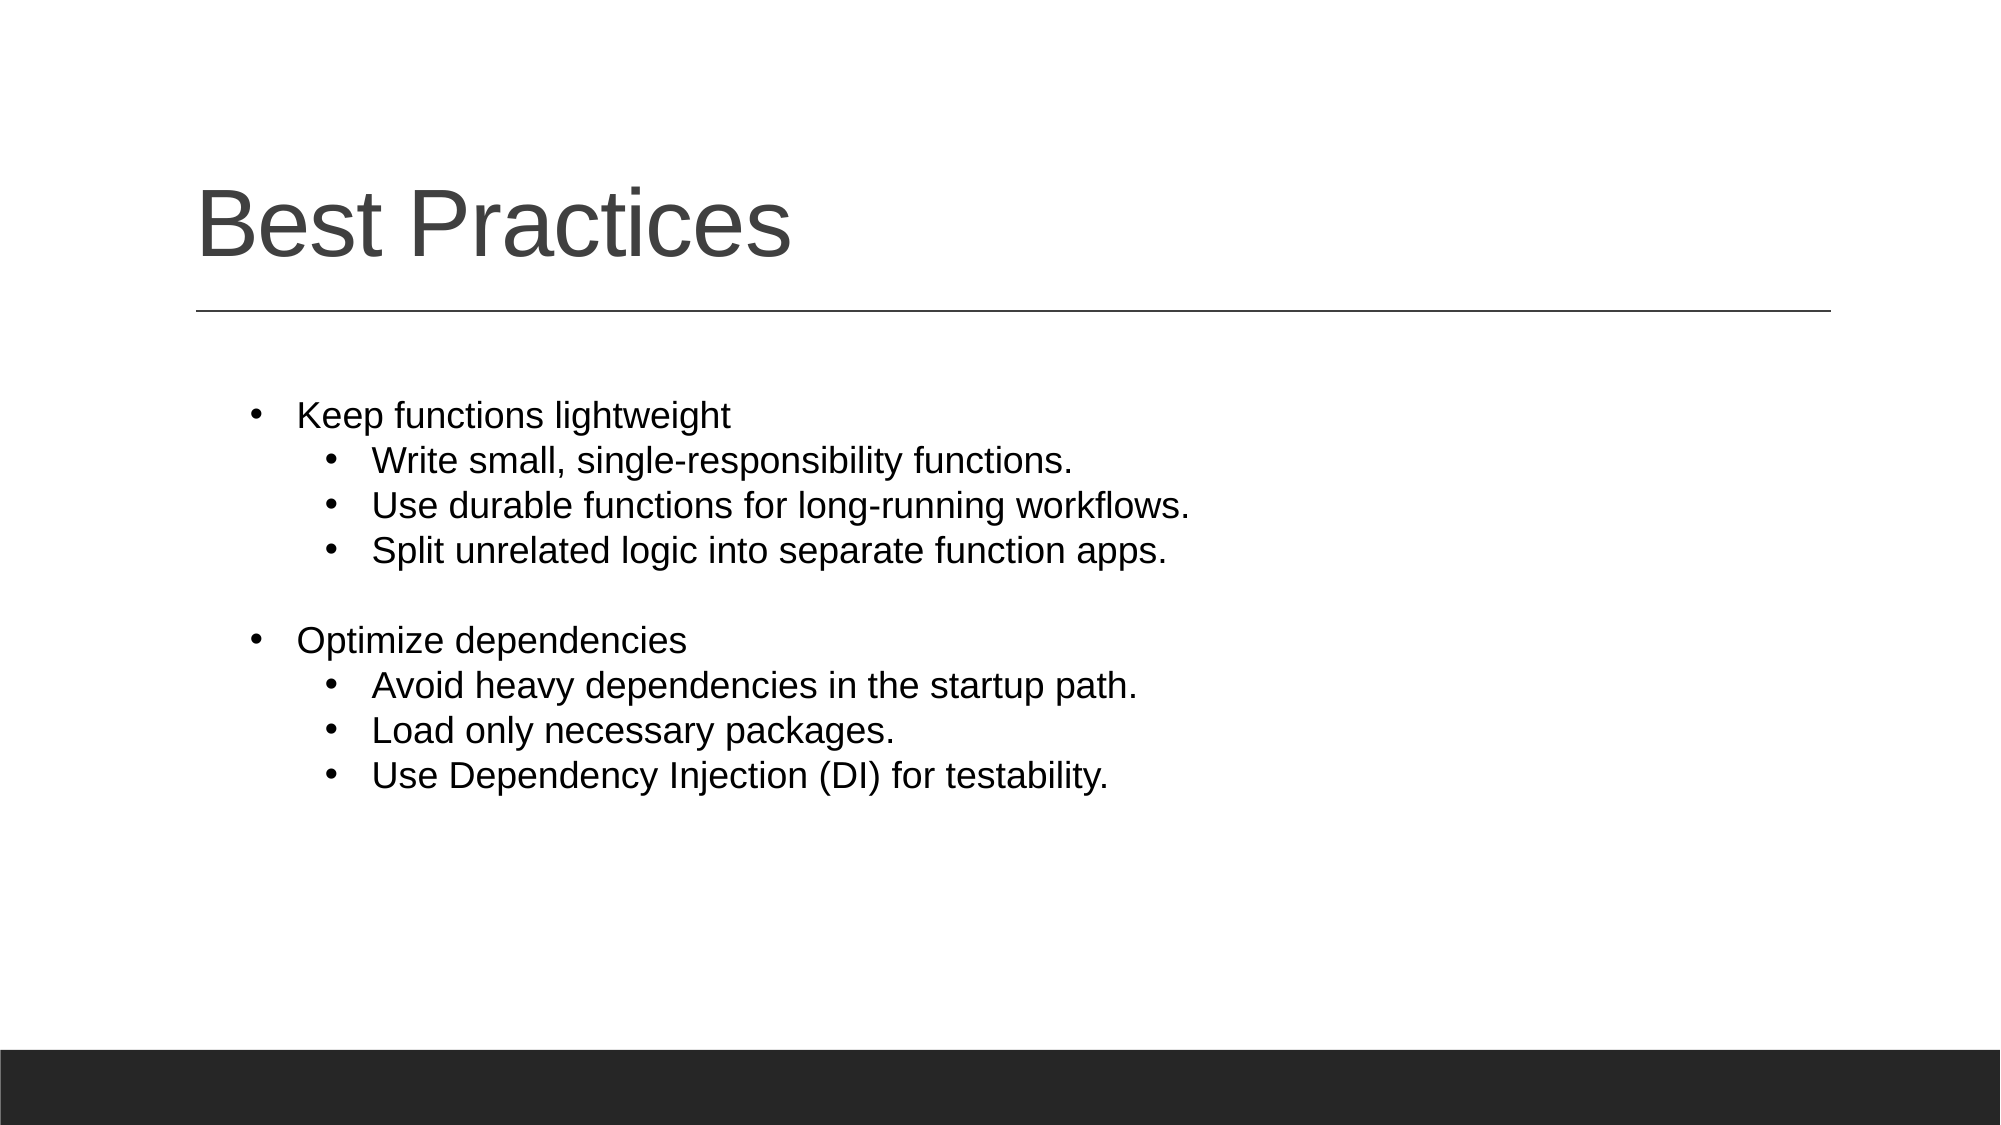

# Best Practices
Keep functions lightweight
Write small, single-responsibility functions.
Use durable functions for long-running workflows.
Split unrelated logic into separate function apps.

Optimize dependencies
Avoid heavy dependencies in the startup path.
Load only necessary packages.
Use Dependency Injection (DI) for testability.